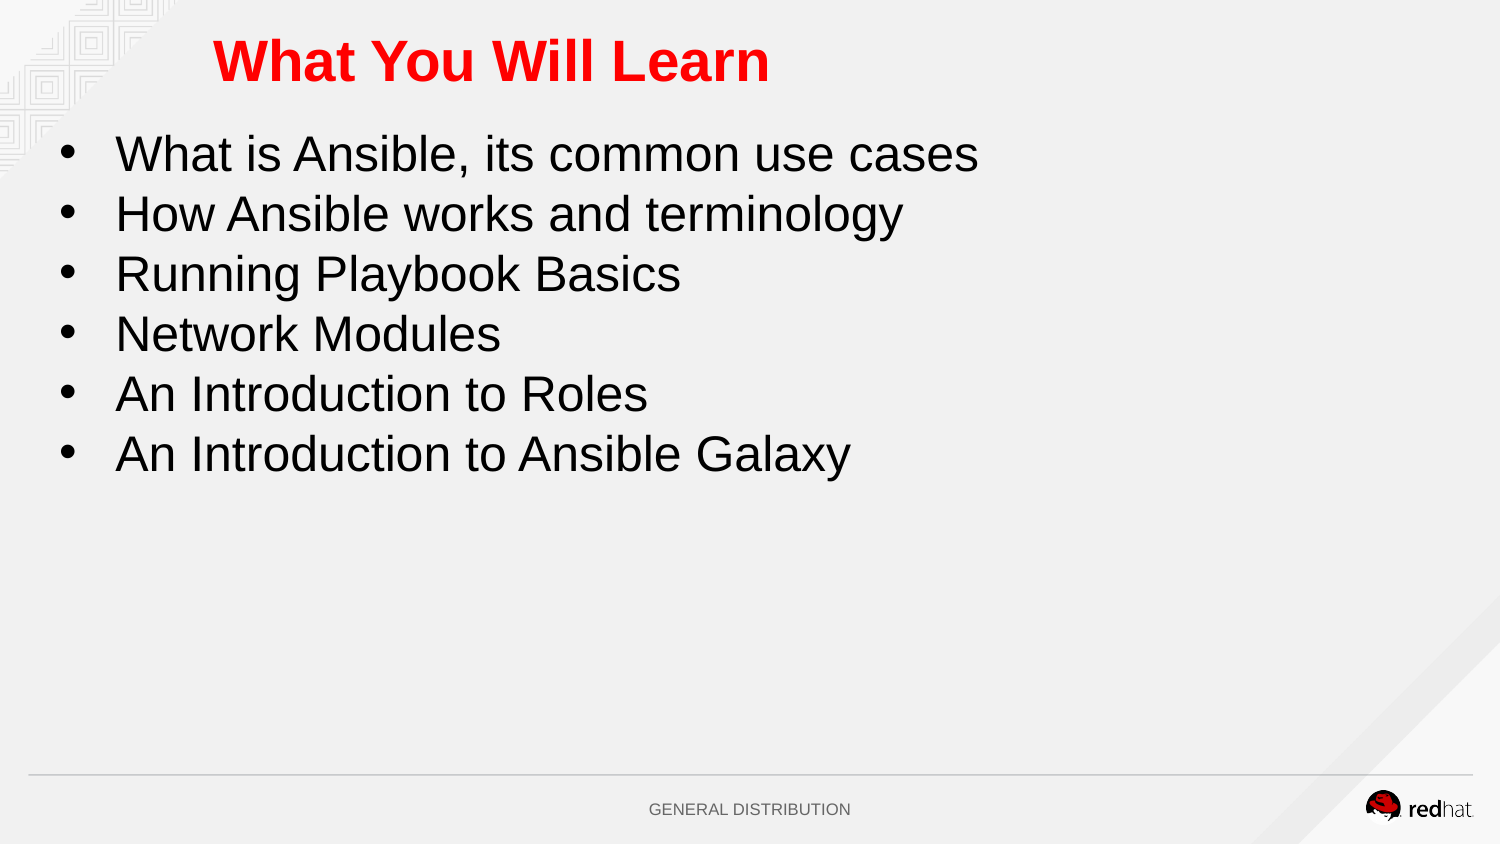

What You Will Learn
What is Ansible, its common use cases
How Ansible works and terminology
Running Playbook Basics
Network Modules
An Introduction to Roles
An Introduction to Ansible Galaxy